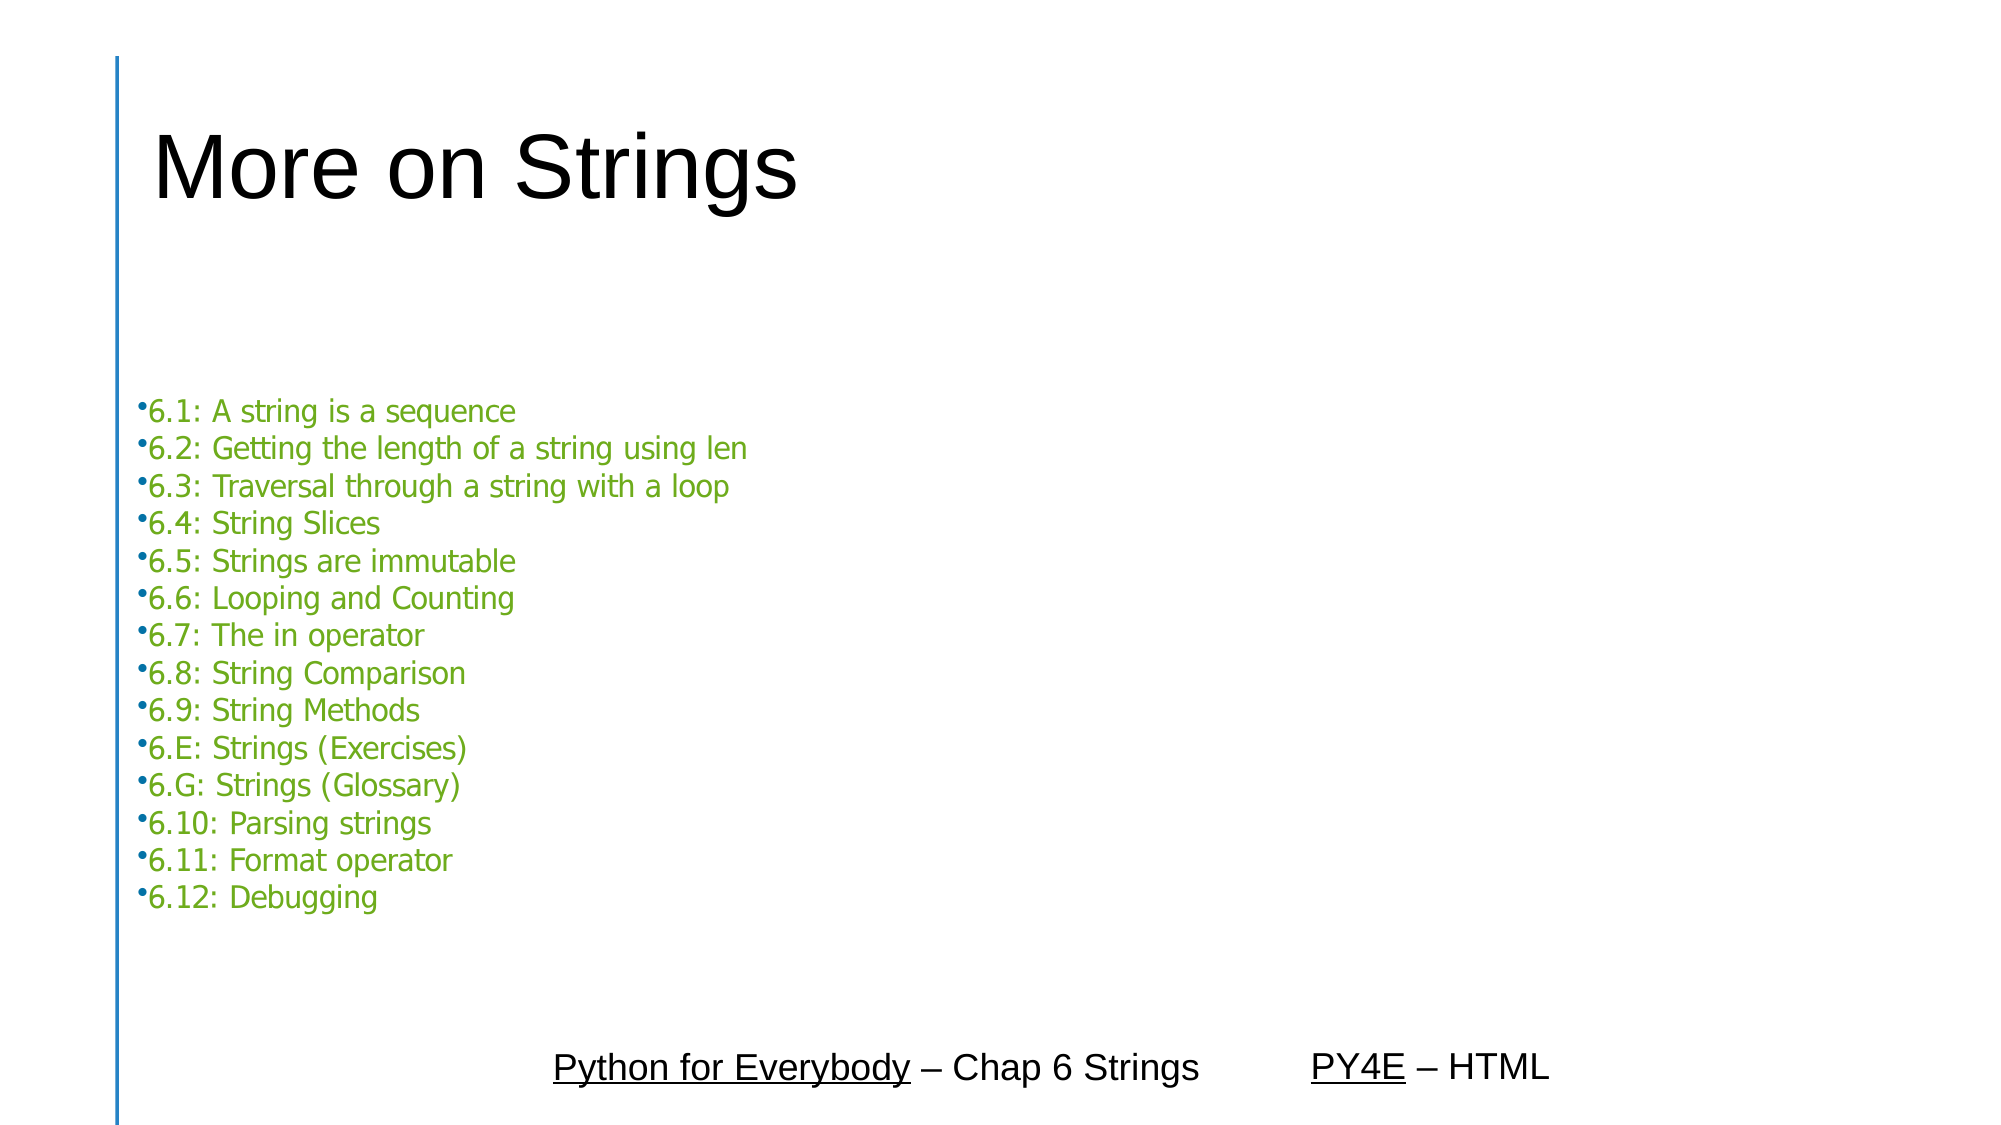

# More on Strings

6.1: A string is a sequence
6.2: Getting the length of a string using len
6.3: Traversal through a string with a loop
6.4: String Slices
6.5: Strings are immutable
6.6: Looping and Counting
6.7: The in operator
6.8: String Comparison
6.9: String Methods
6.E: Strings (Exercises)
6.G: Strings (Glossary)
6.10: Parsing strings
6.11: Format operator
6.12: Debugging

PY4E – HTML
Python for Everybody – Chap 6 Strings